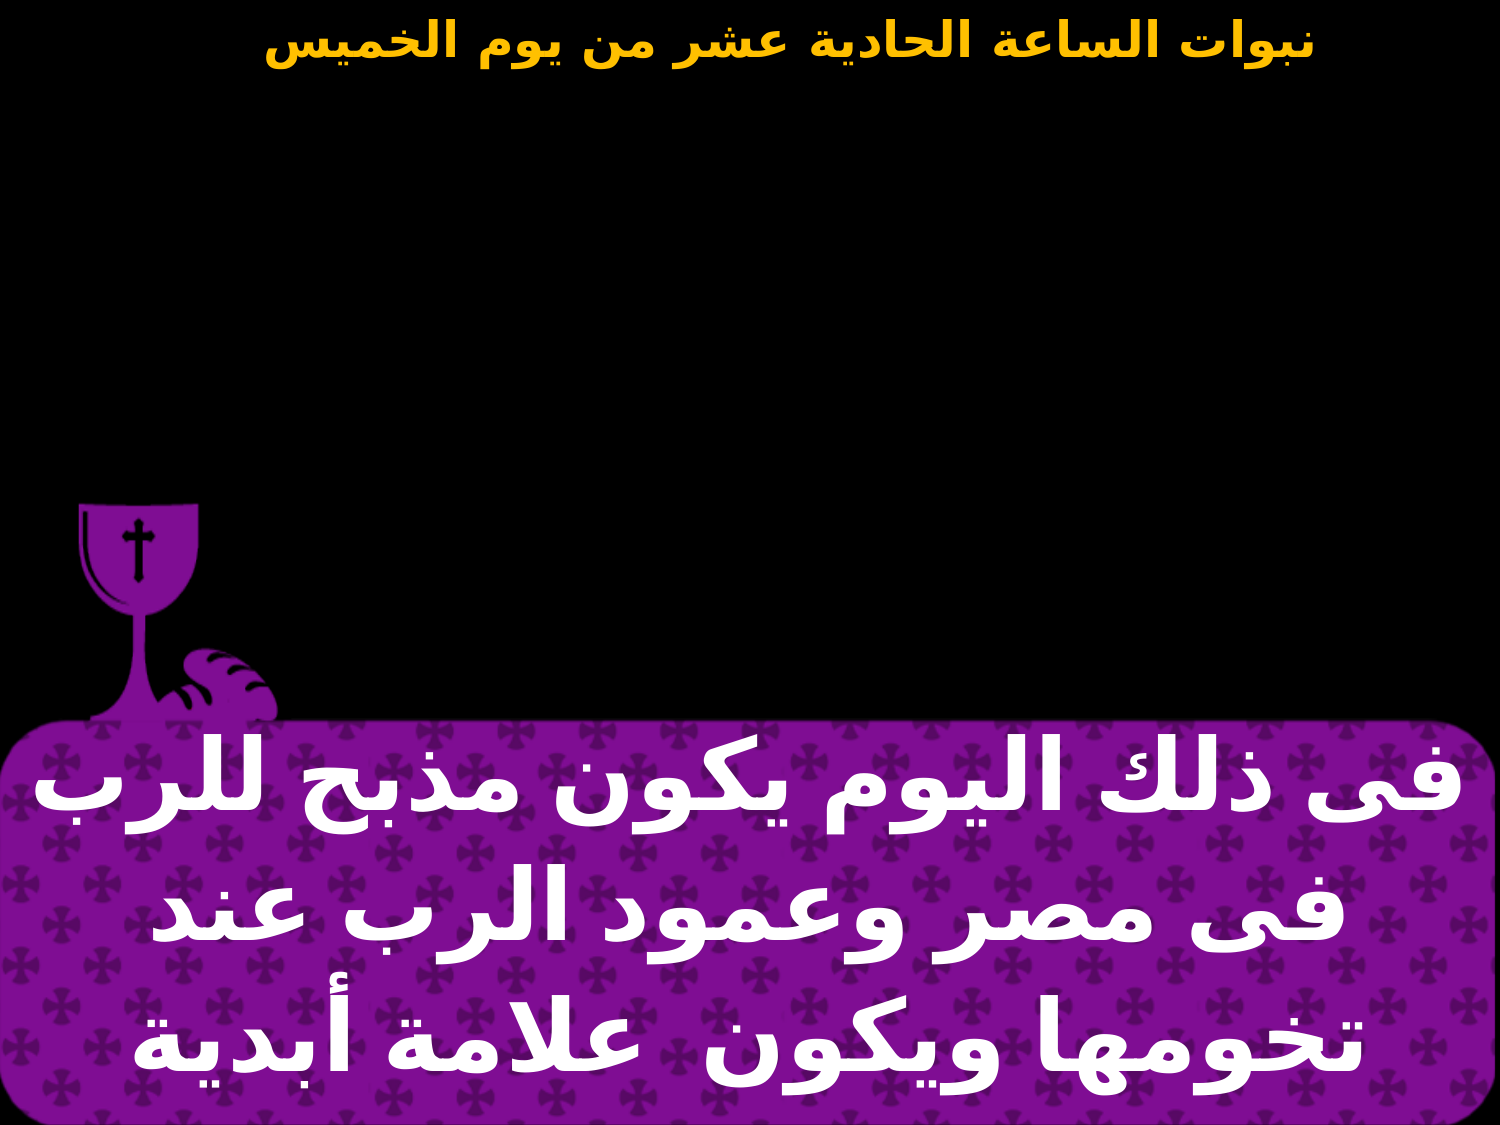

| فى ذلك اليوم يكون مذبح للرب فى مصر وعمود الرب عند تخومها ويكون علامة أبدية للرب فى كورة مصر |
| --- |